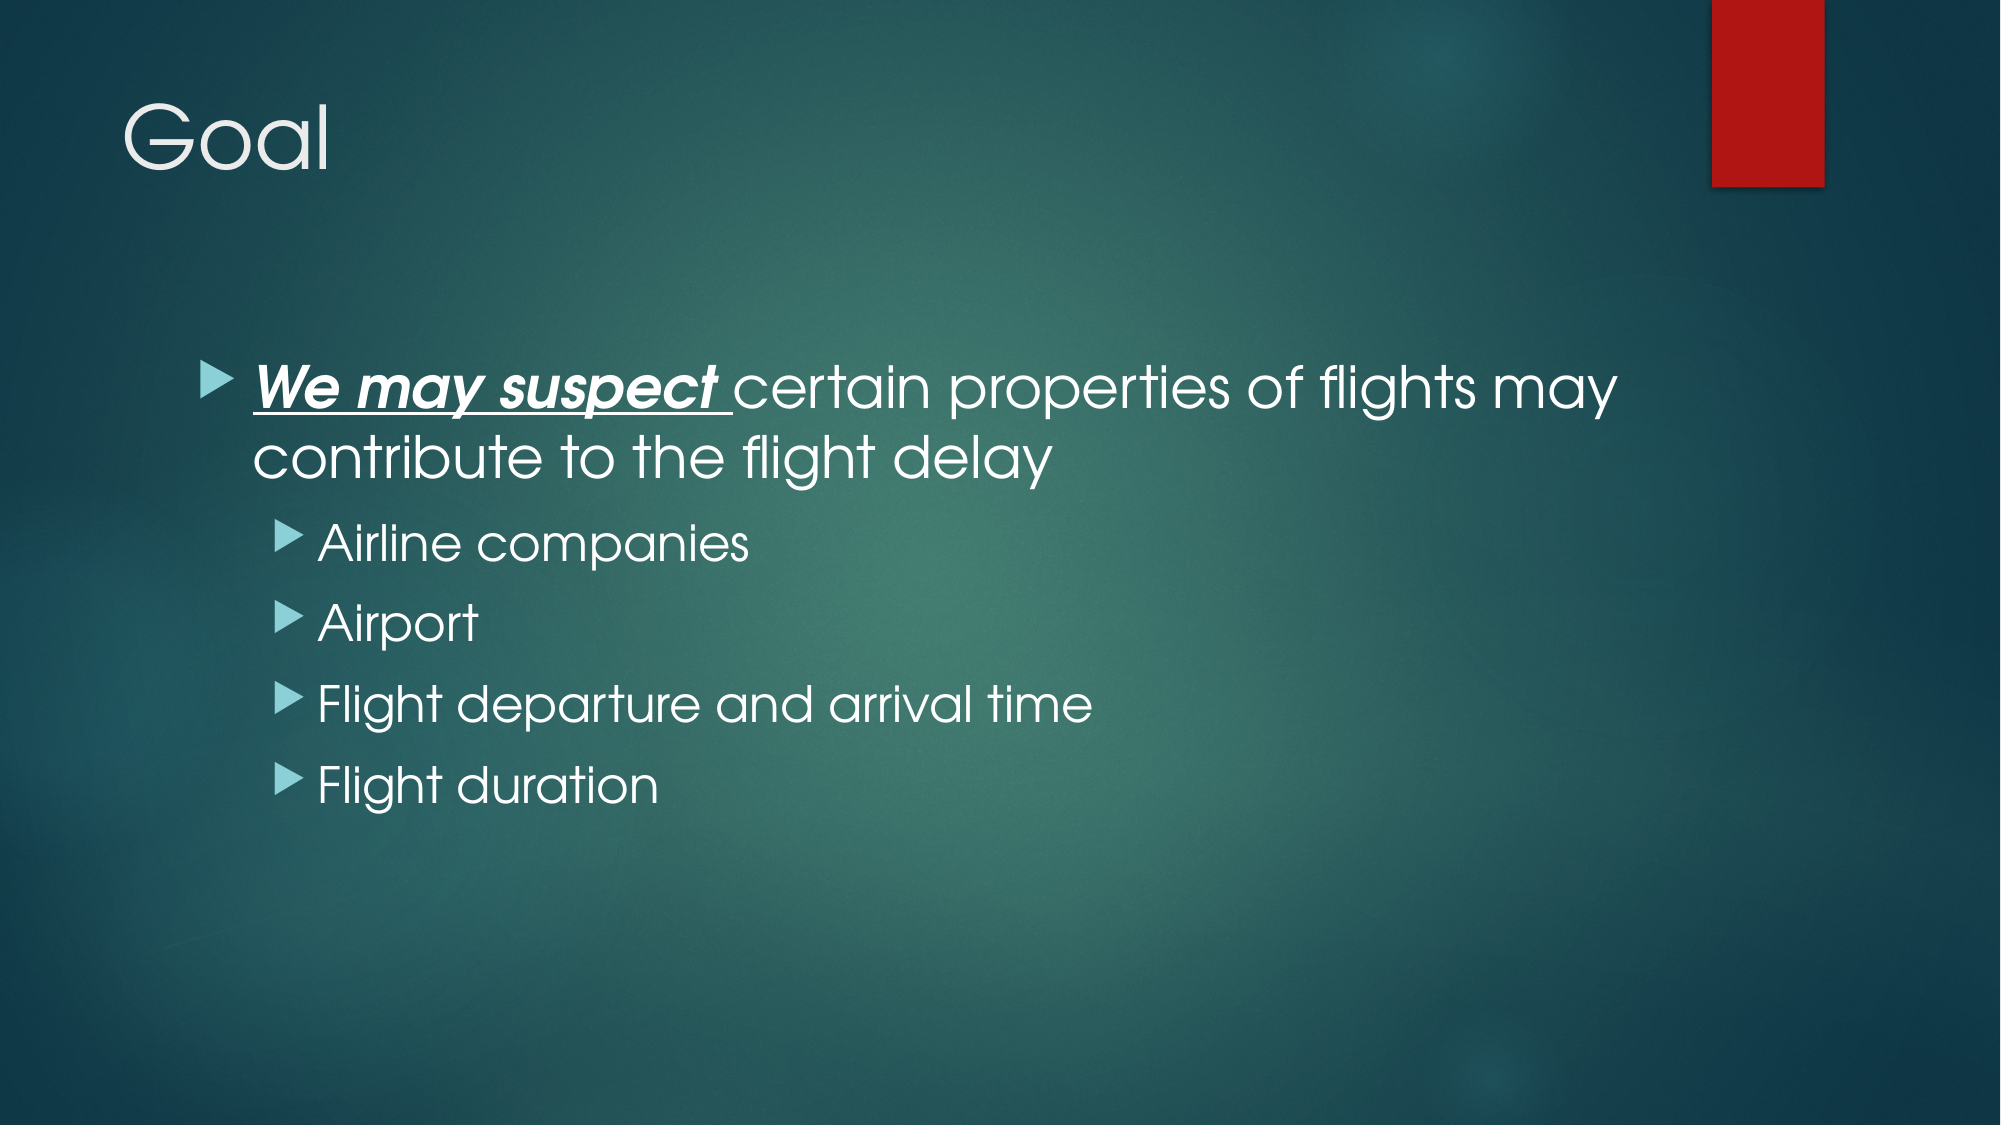

# Goal
We may suspect certain properties of flights may contribute to the flight delay
Airline companies
Airport
Flight departure and arrival time
Flight duration